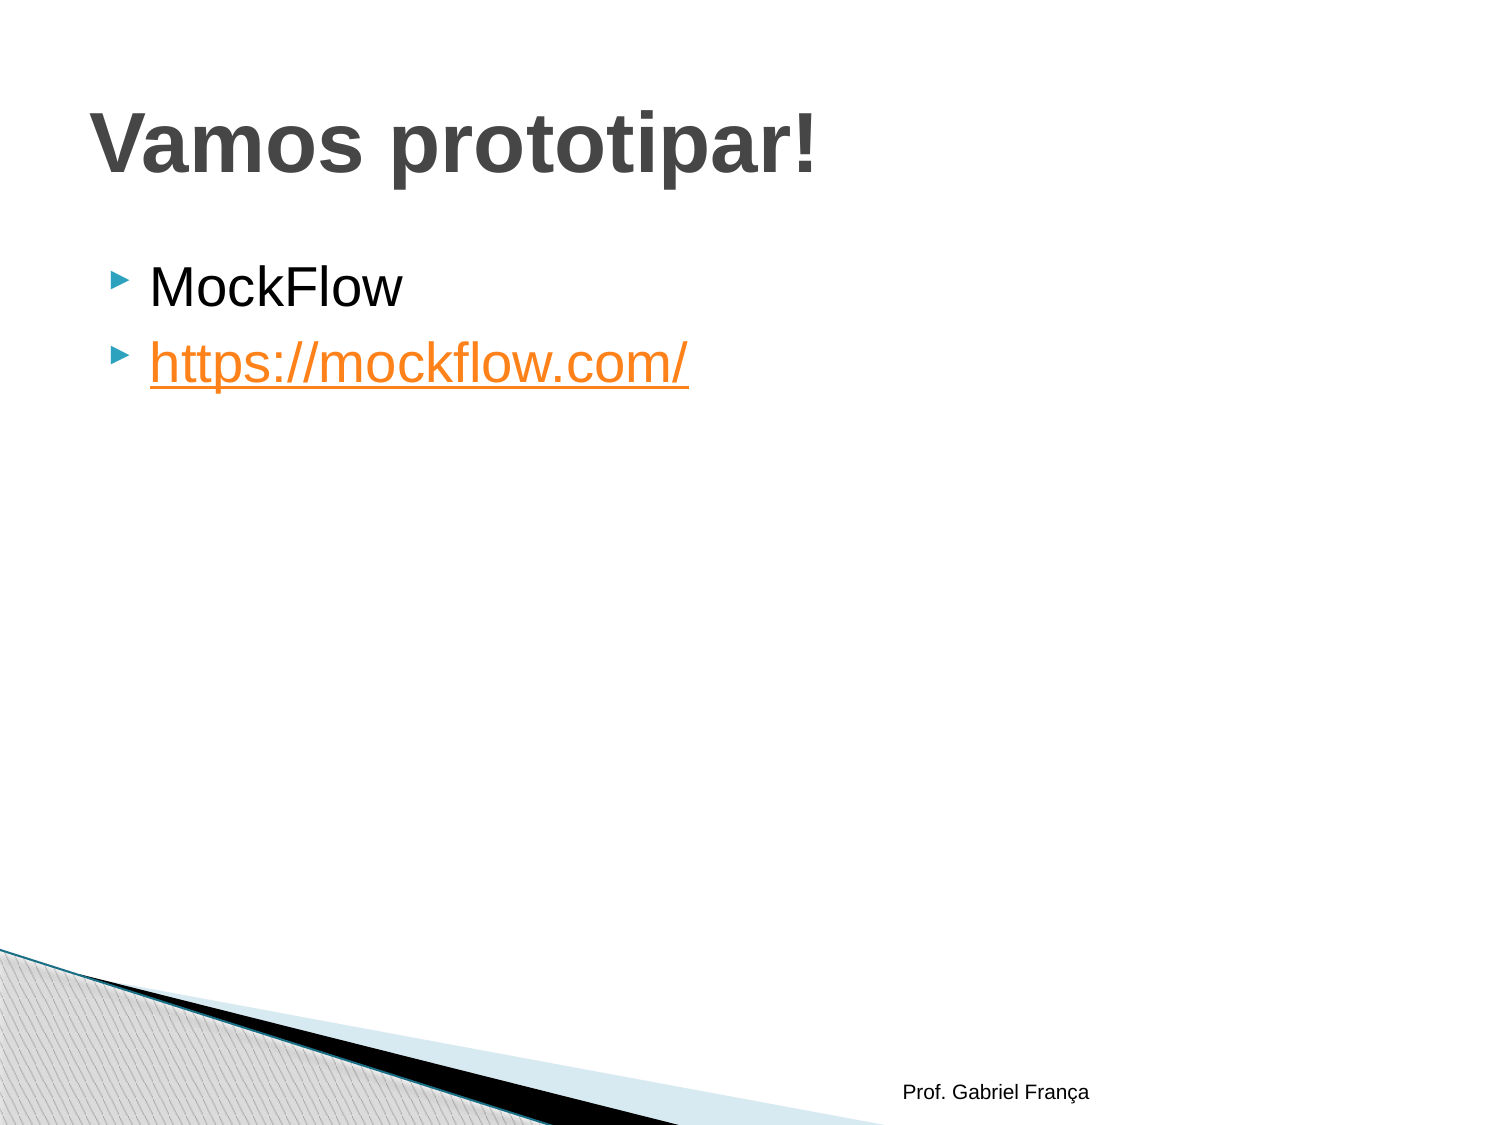

# Vamos prototipar!
MockFlow
https://mockflow.com/

Prof. Gabriel França